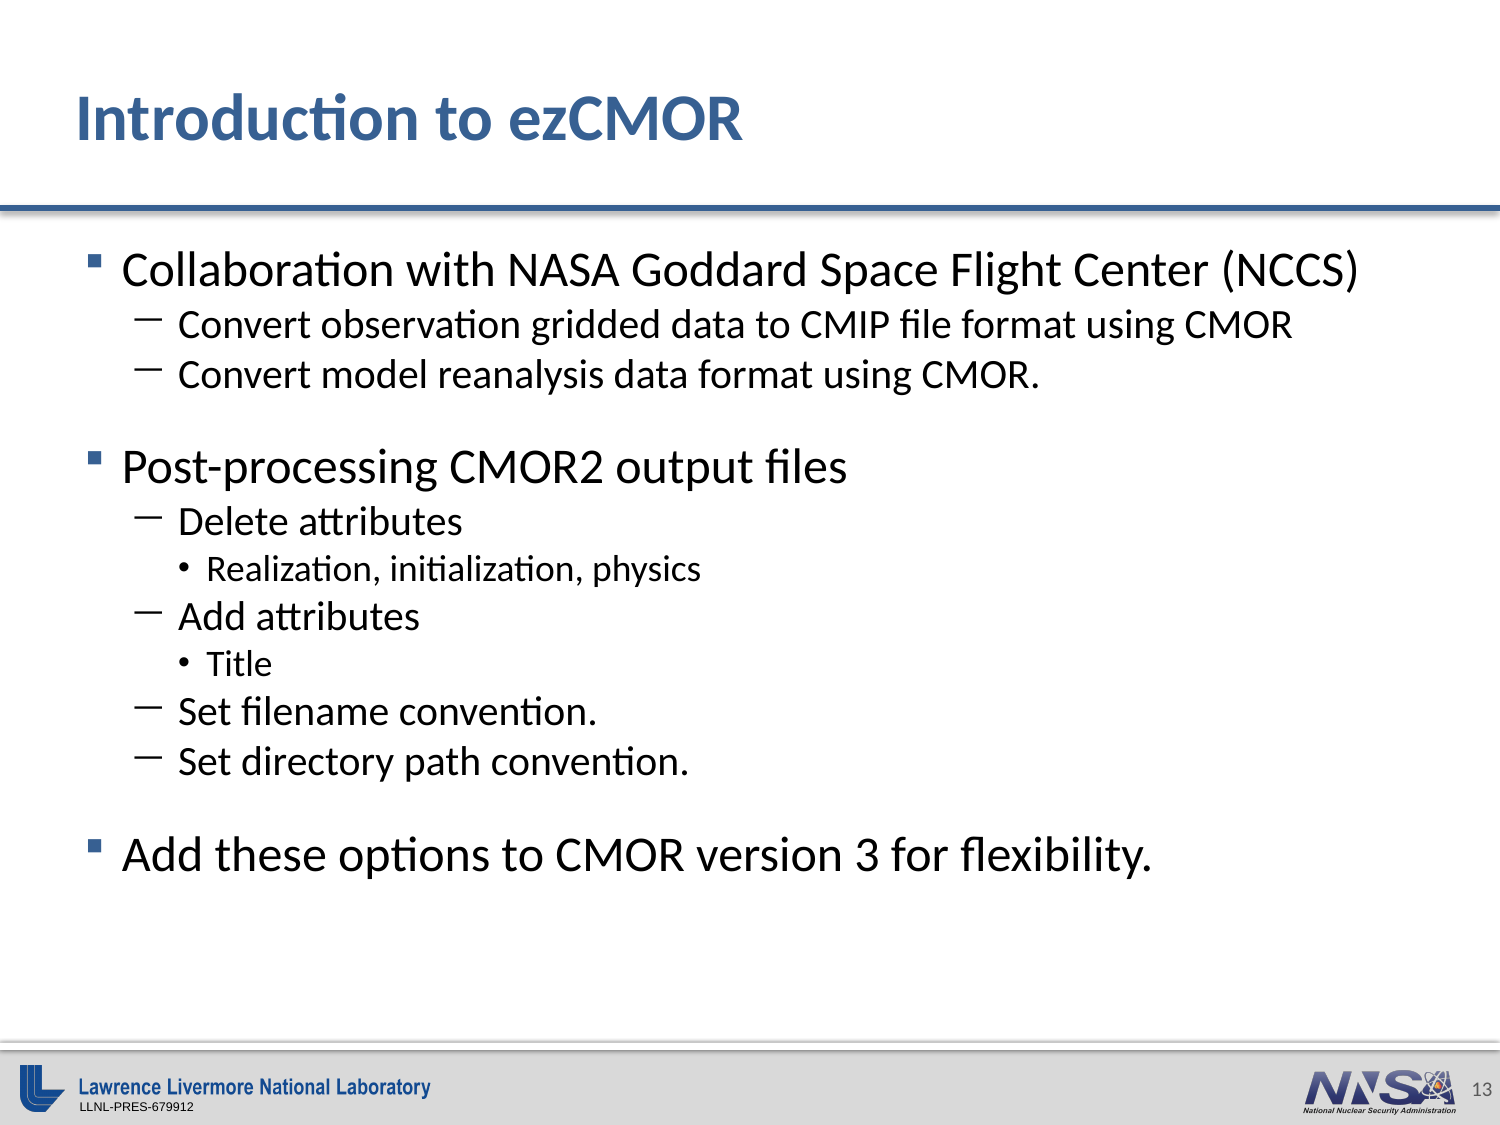

# Introduction to ezCMOR
Collaboration with NASA Goddard Space Flight Center (NCCS)
Convert observation gridded data to CMIP file format using CMOR
Convert model reanalysis data format using CMOR.
Post-processing CMOR2 output files
Delete attributes
Realization, initialization, physics
Add attributes
Title
Set filename convention.
Set directory path convention.
Add these options to CMOR version 3 for flexibility.